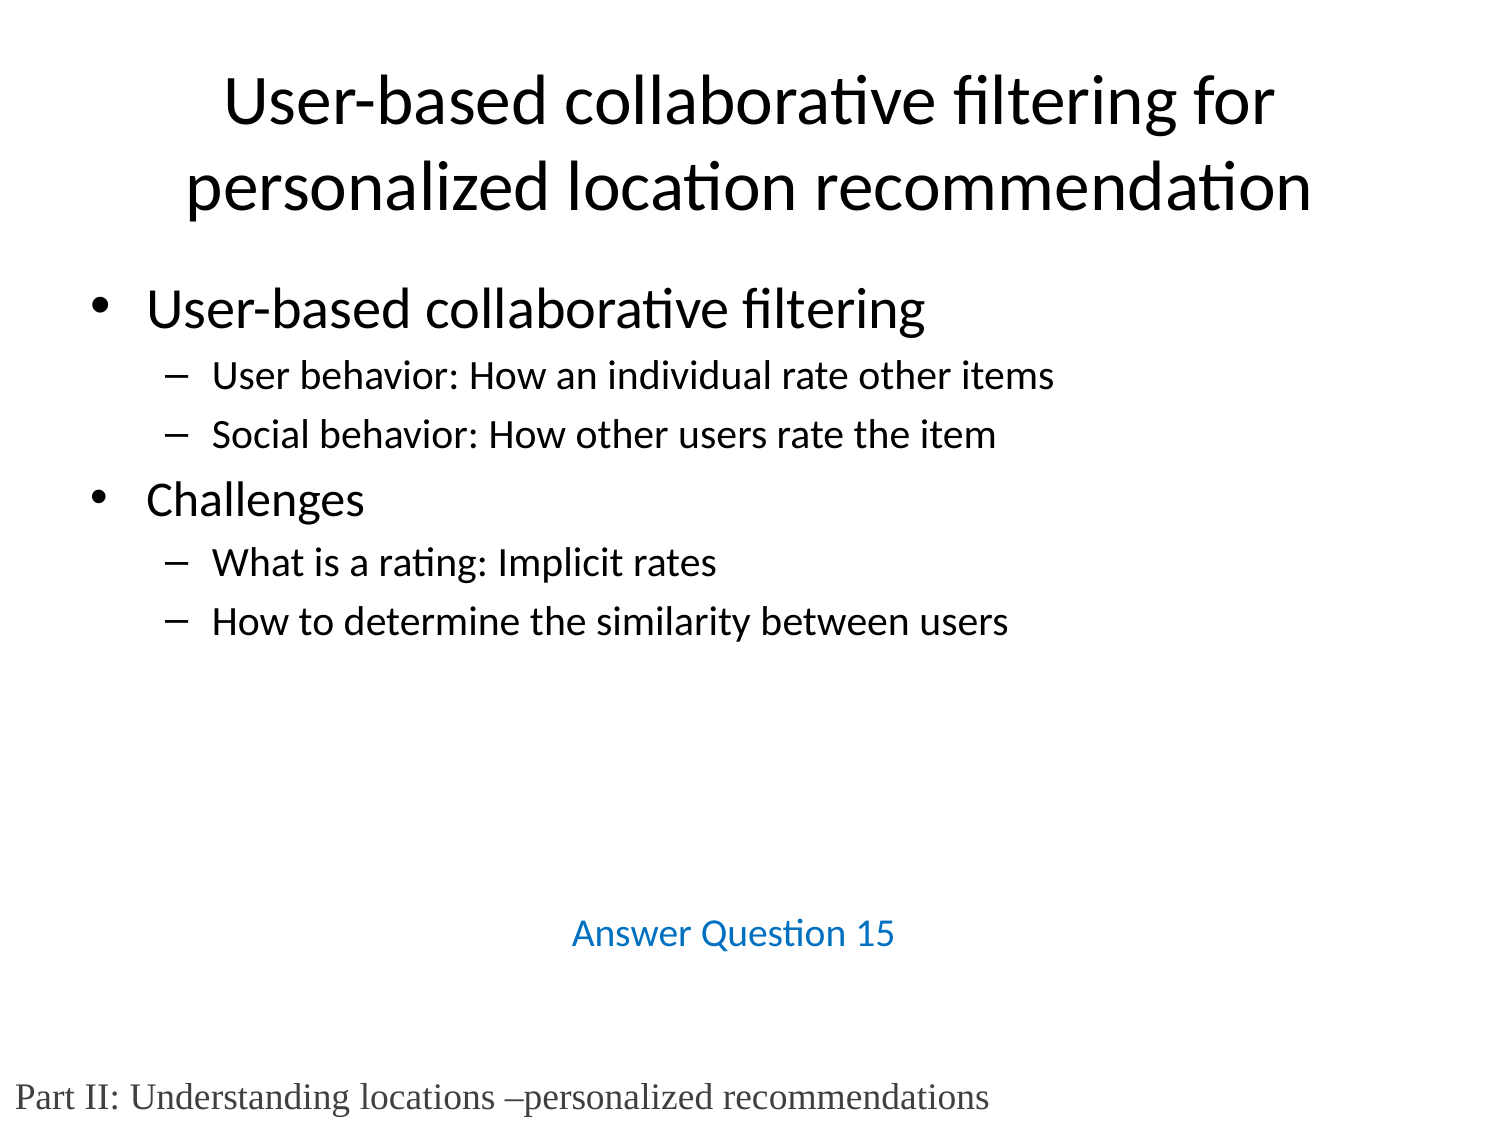

# User-based collaborative filtering for personalized location recommendation
User-based collaborative filtering
User behavior: How an individual rate other items
Social behavior: How other users rate the item
Challenges
What is a rating: Implicit rates
How to determine the similarity between users
Answer Question 15
Part II: Understanding locations –personalized recommendations